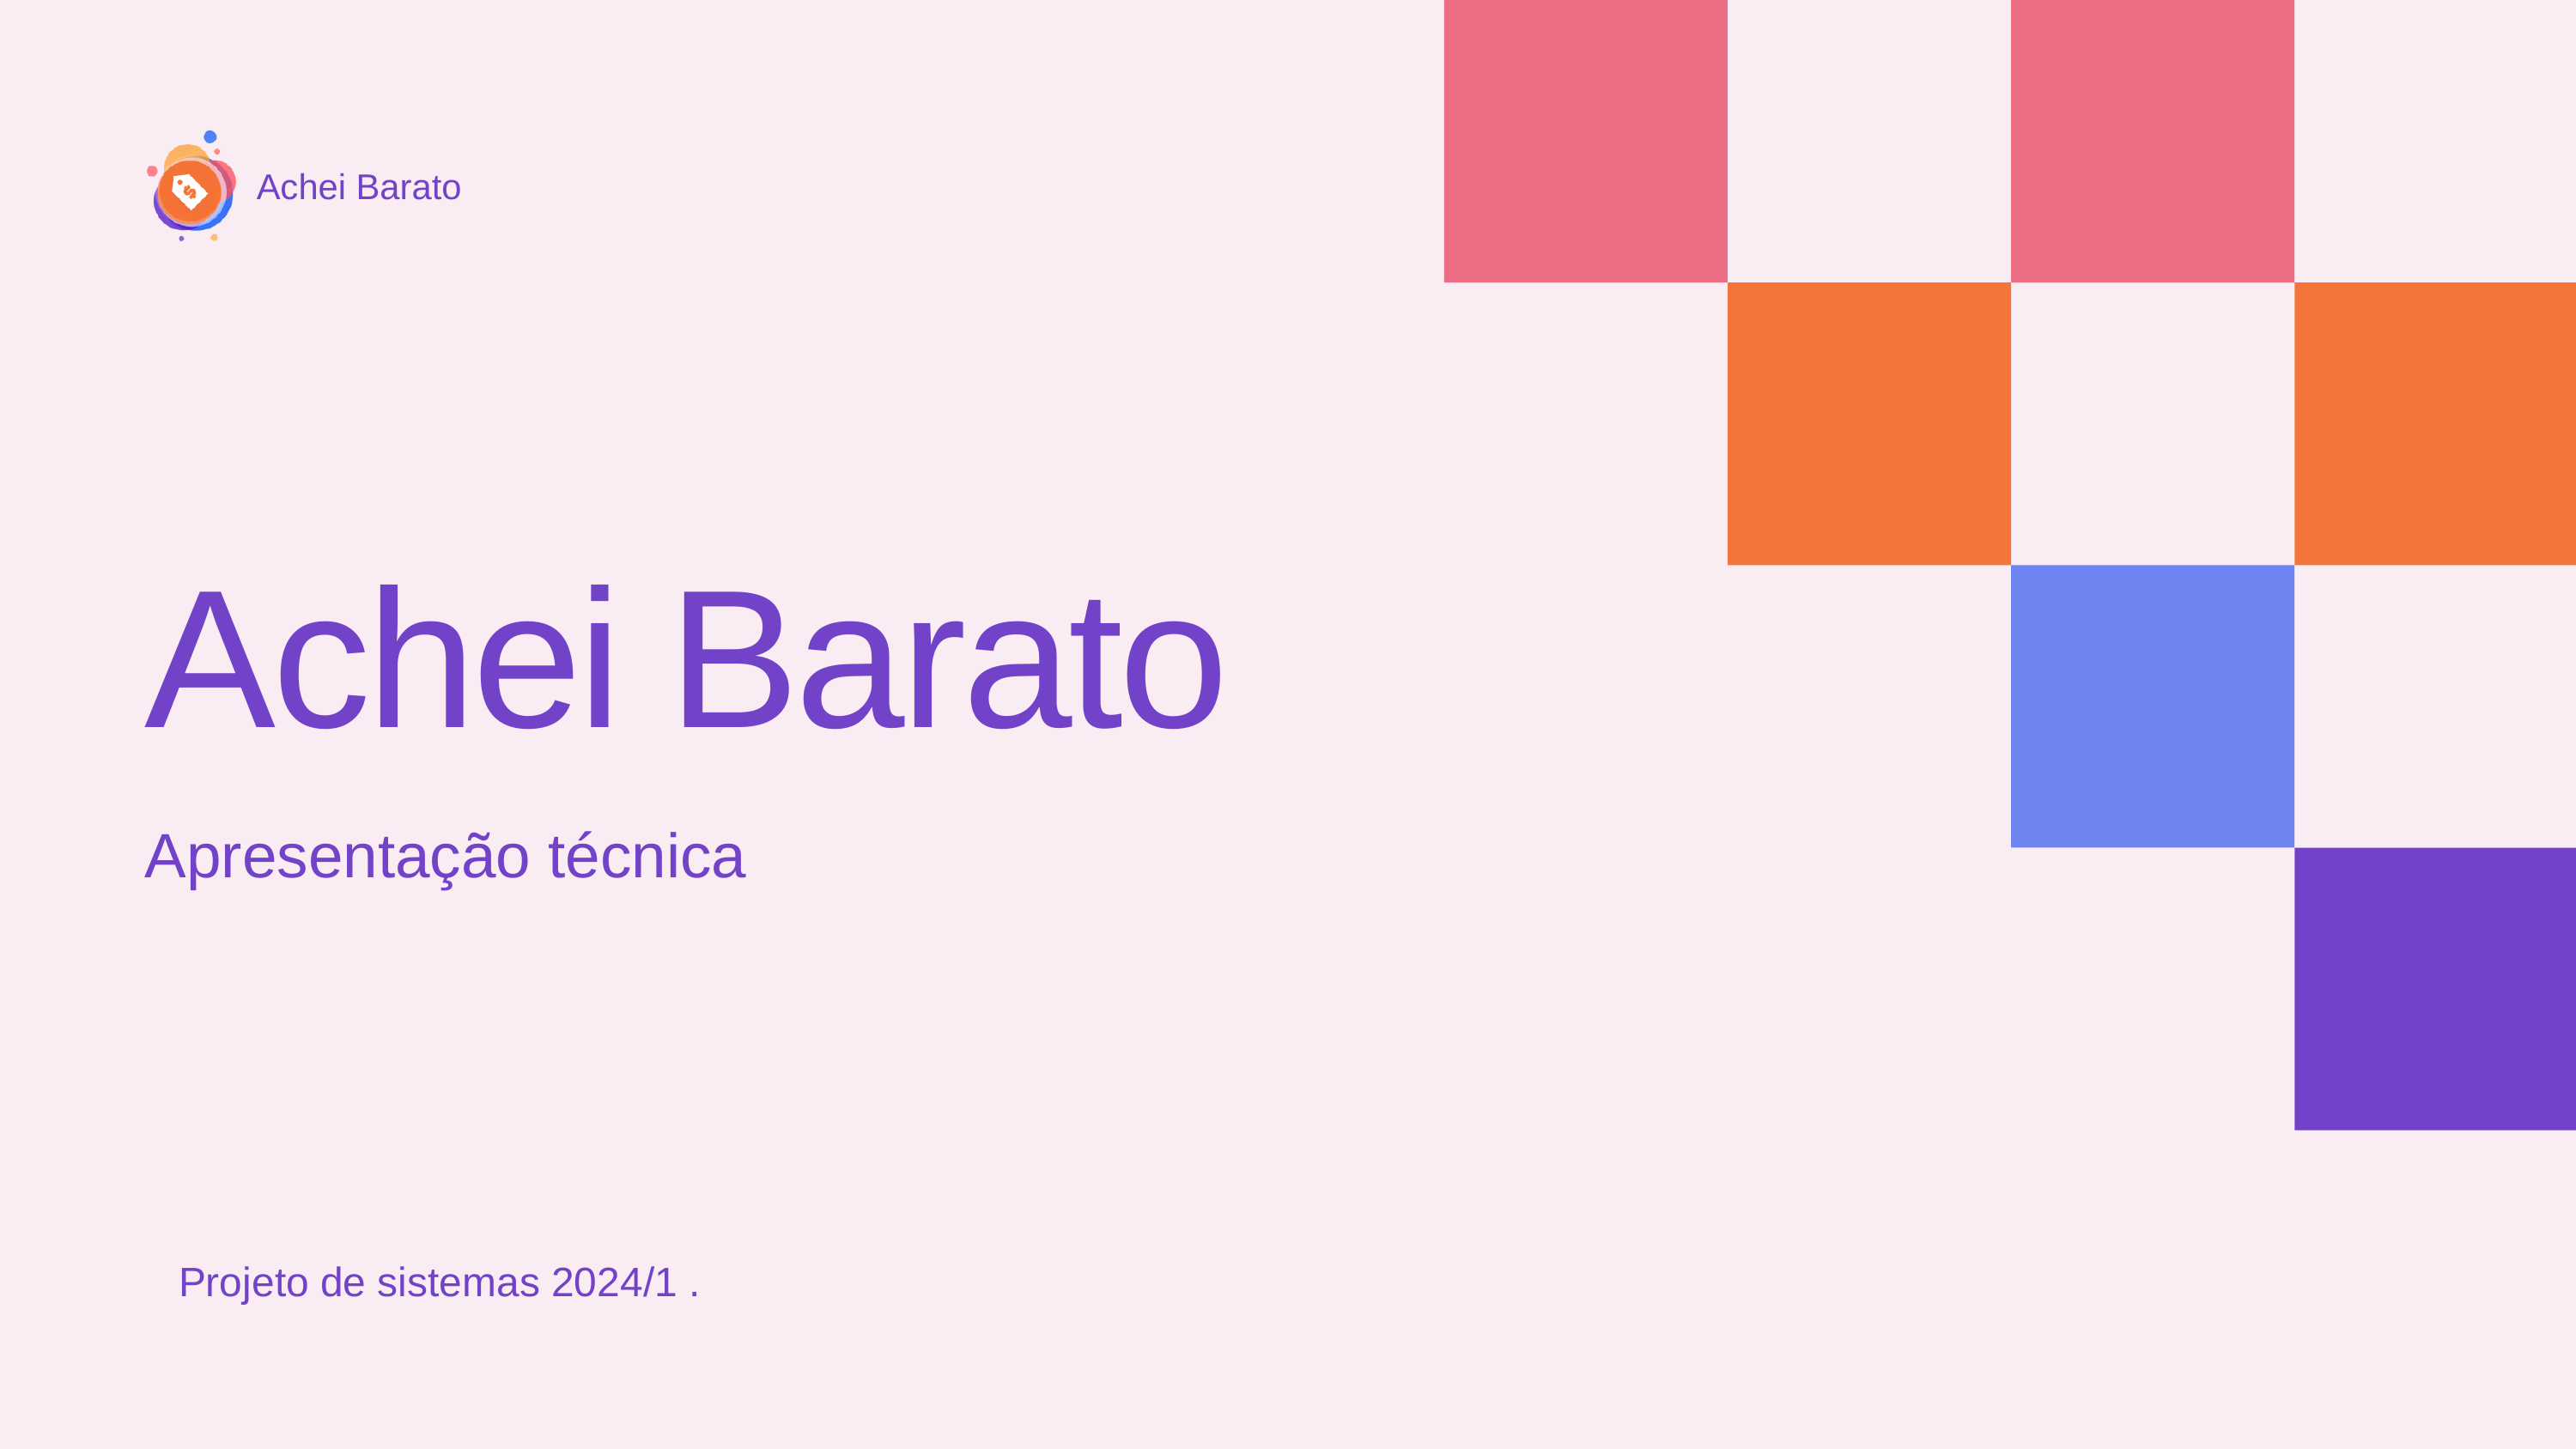

Achei Barato

Achei Barato
Apresentação técnica

 Projeto de sistemas 2024/1 .